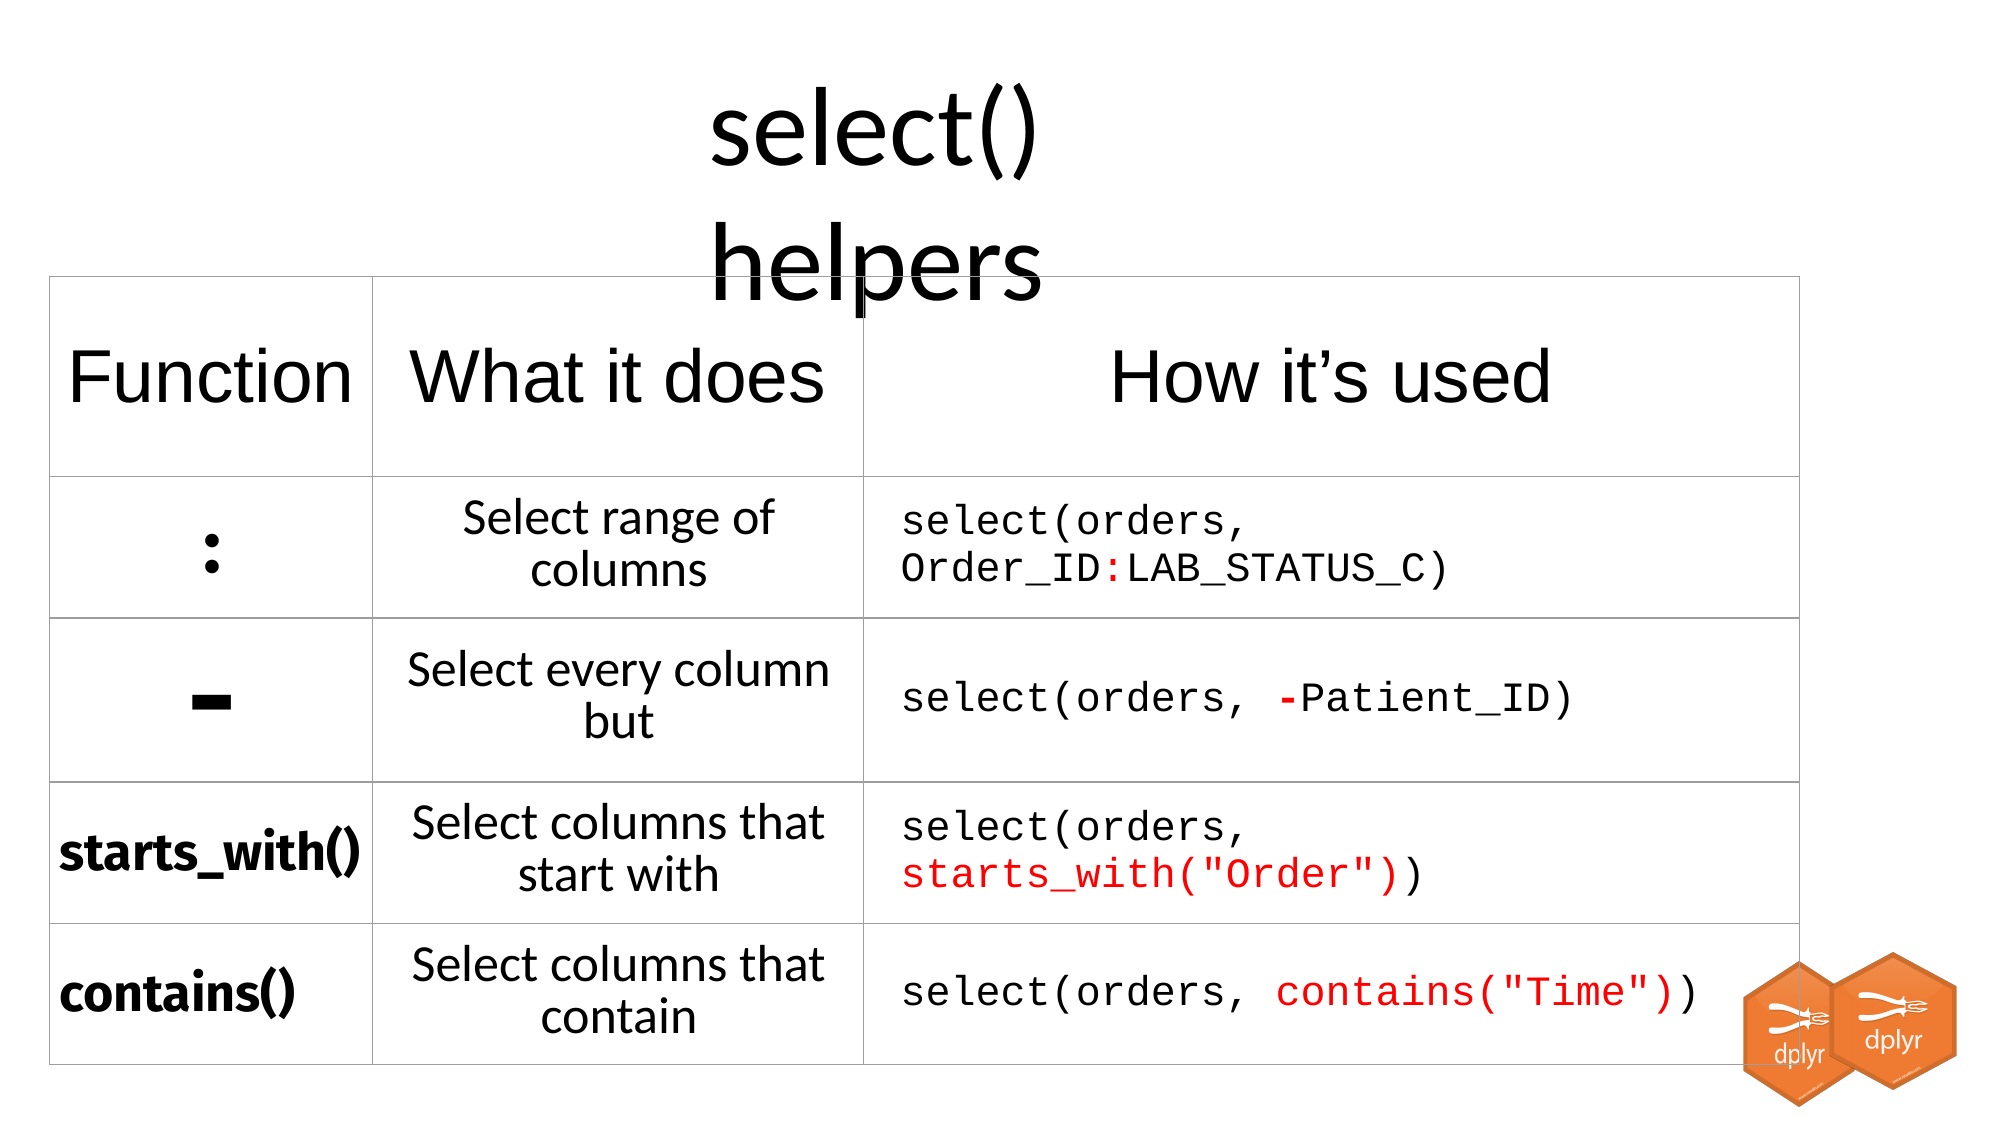

# select() helpers
| Function | What it does | How it’s used |
| --- | --- | --- |
| : | Select range of columns | select(orders, Order\_ID:LAB\_STATUS\_C) |
| - | Select every column but | select(orders, -Patient\_ID) |
| starts\_with() | Select columns that start with | select(orders, starts\_with("Order")) |
| contains() | Select columns that contain | select(orders, contains("Time")) |